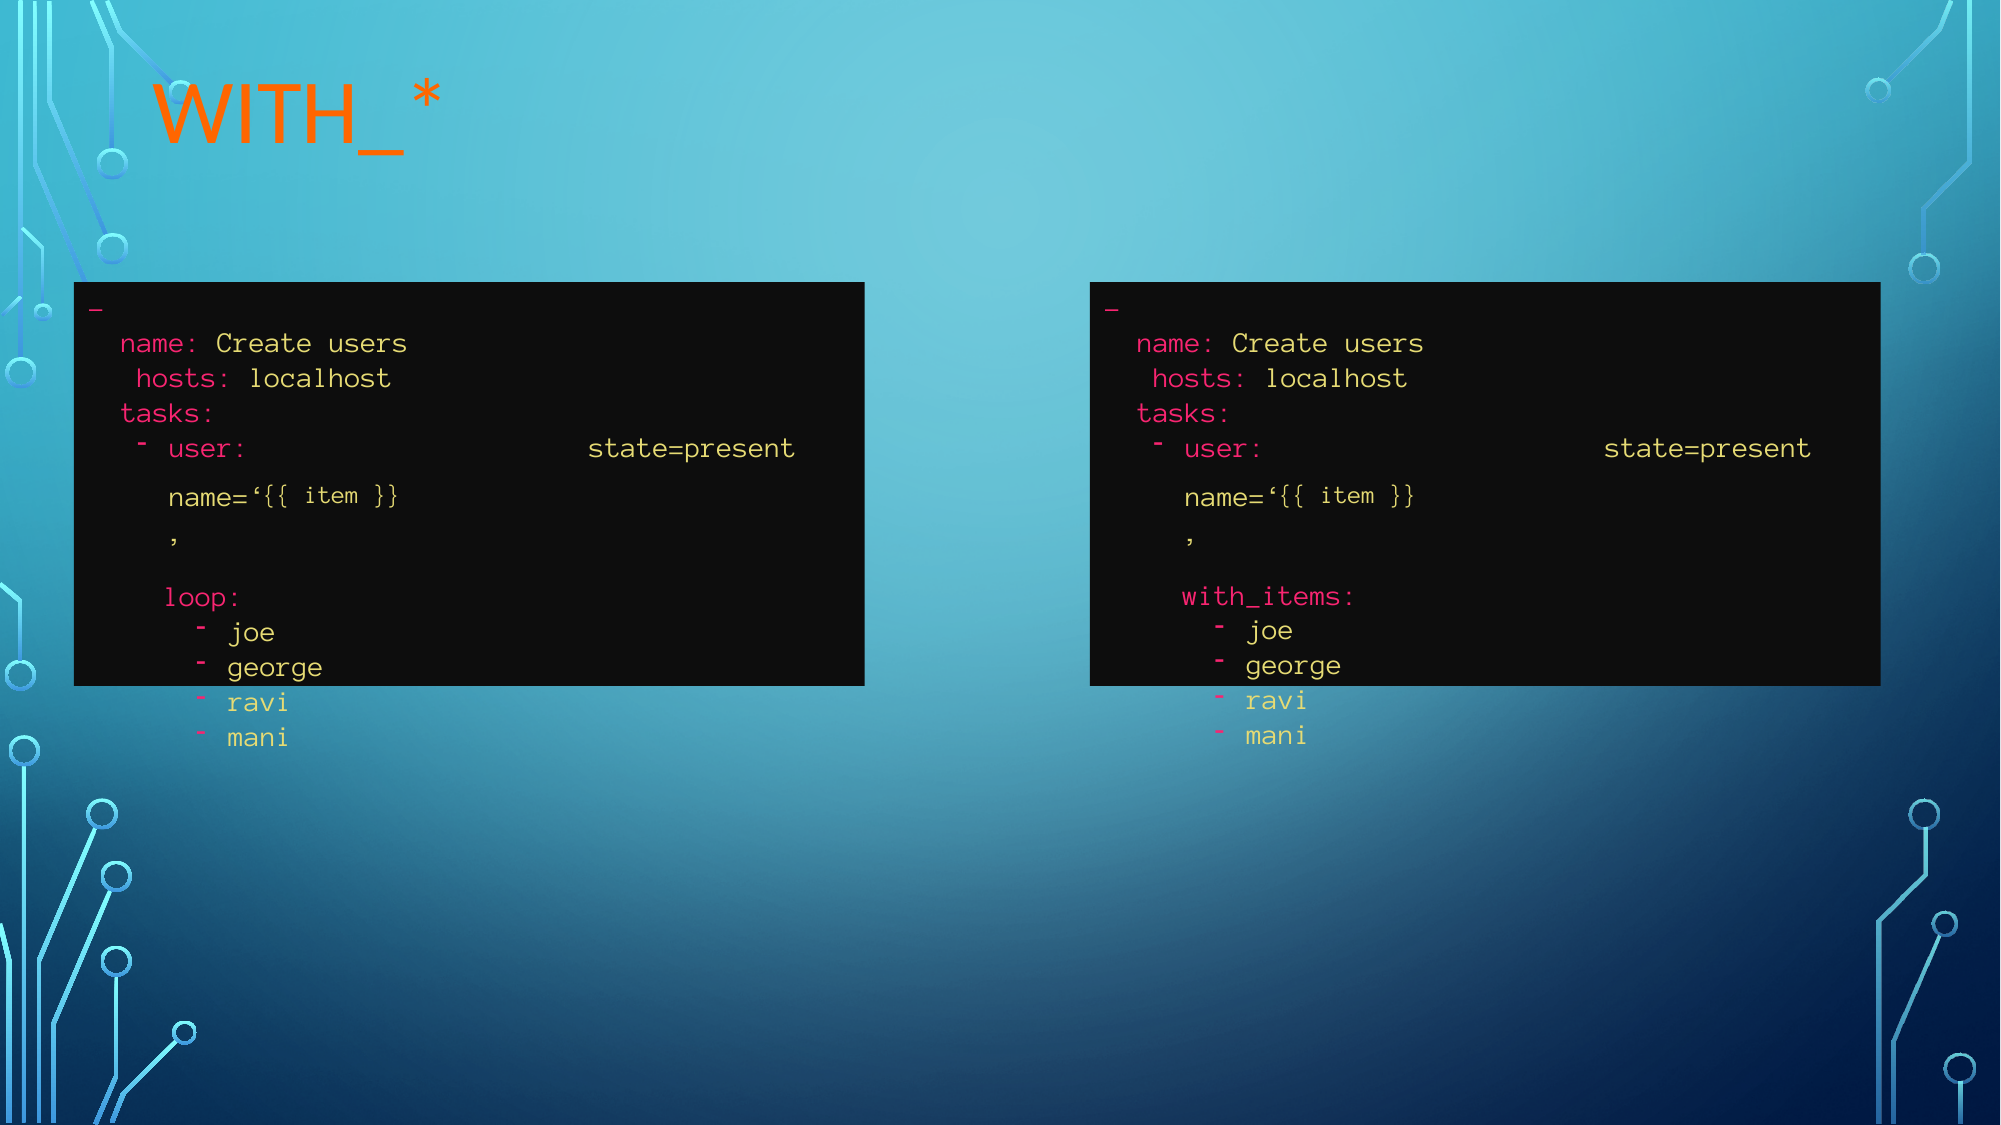

# With_*

-
-
name: Create users  hosts: localhost  tasks:
user: name=‘{{ item }}’
loop:
joe
george
ravi
mani
name: Create users  hosts: localhost  tasks:
user: name=‘{{ item }}’
with_items:
joe
george
ravi
mani
state=present
state=present